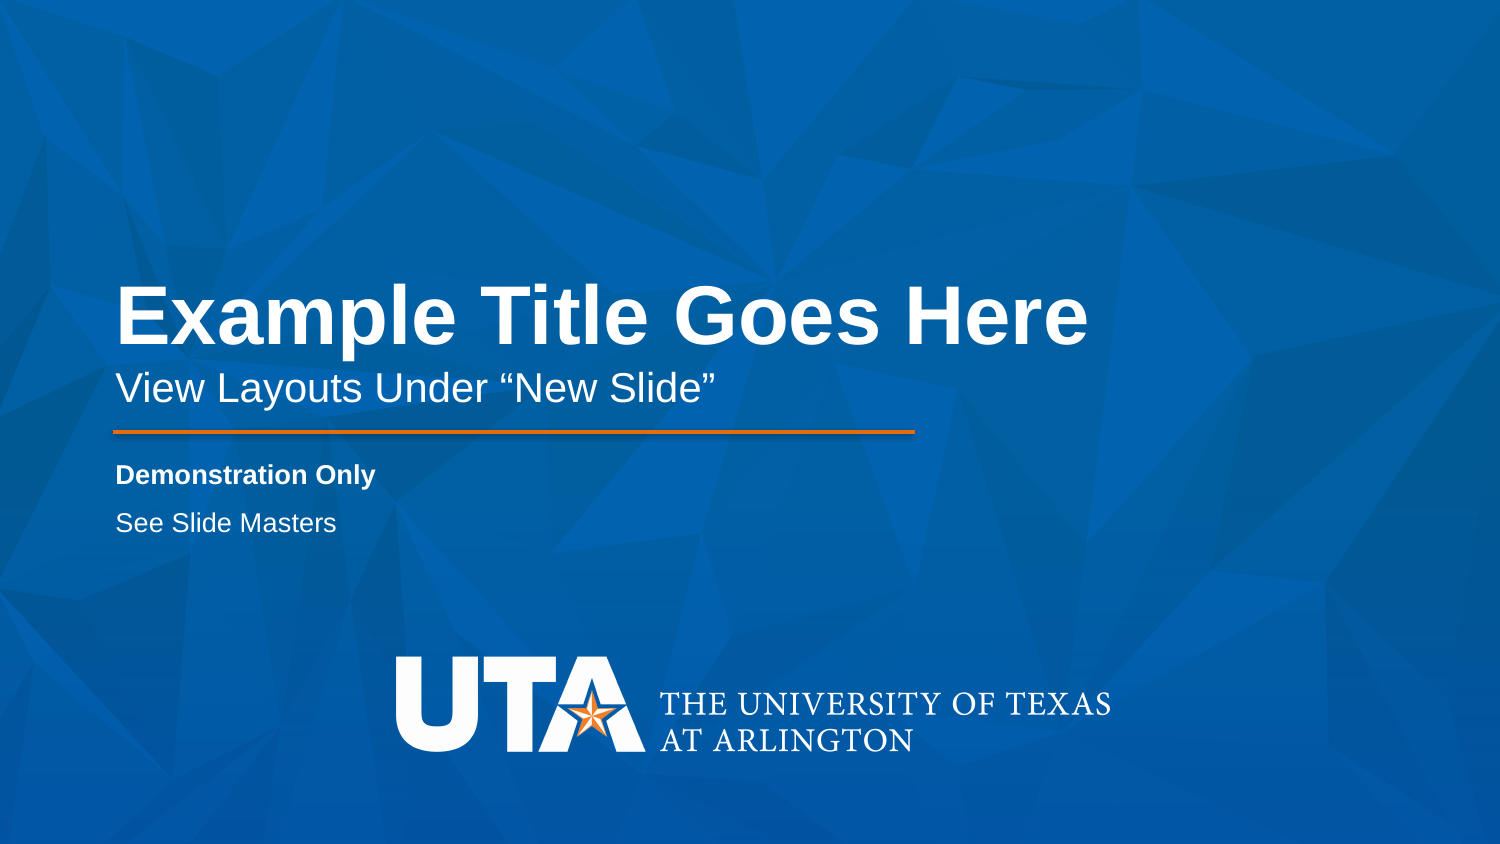

# Example Title Goes Here
View Layouts Under “New Slide”
Demonstration Only
See Slide Masters